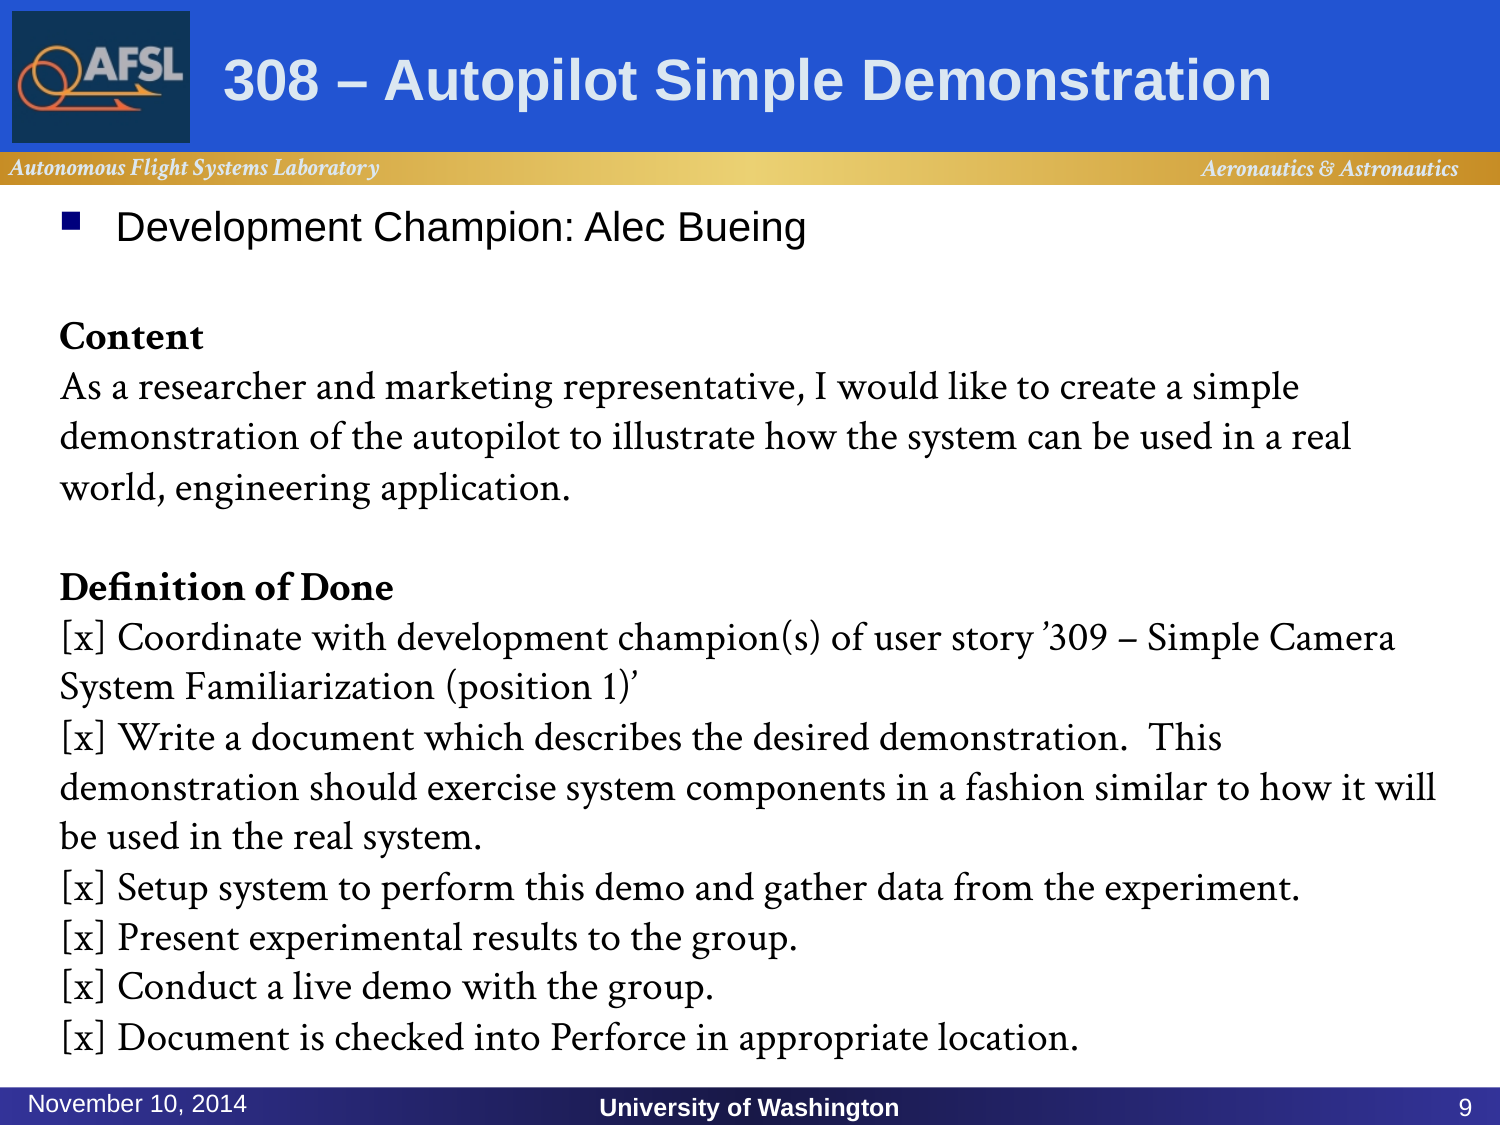

# 308 – Autopilot Simple Demonstration
Development Champion: Alec Bueing

Content
As a researcher and marketing representative, I would like to create a simple demonstration of the autopilot to illustrate how the system can be used in a real world, engineering application.

Definition of Done
[x] Coordinate with development champion(s) of user story ’309 – Simple Camera System Familiarization (position 1)’
[x] Write a document which describes the desired demonstration.  This demonstration should exercise system components in a fashion similar to how it will be used in the real system.
[x] Setup system to perform this demo and gather data from the experiment.
[x] Present experimental results to the group.
[x] Conduct a live demo with the group.
[x] Document is checked into Perforce in appropriate location.
November 10, 2014
University of Washington
9